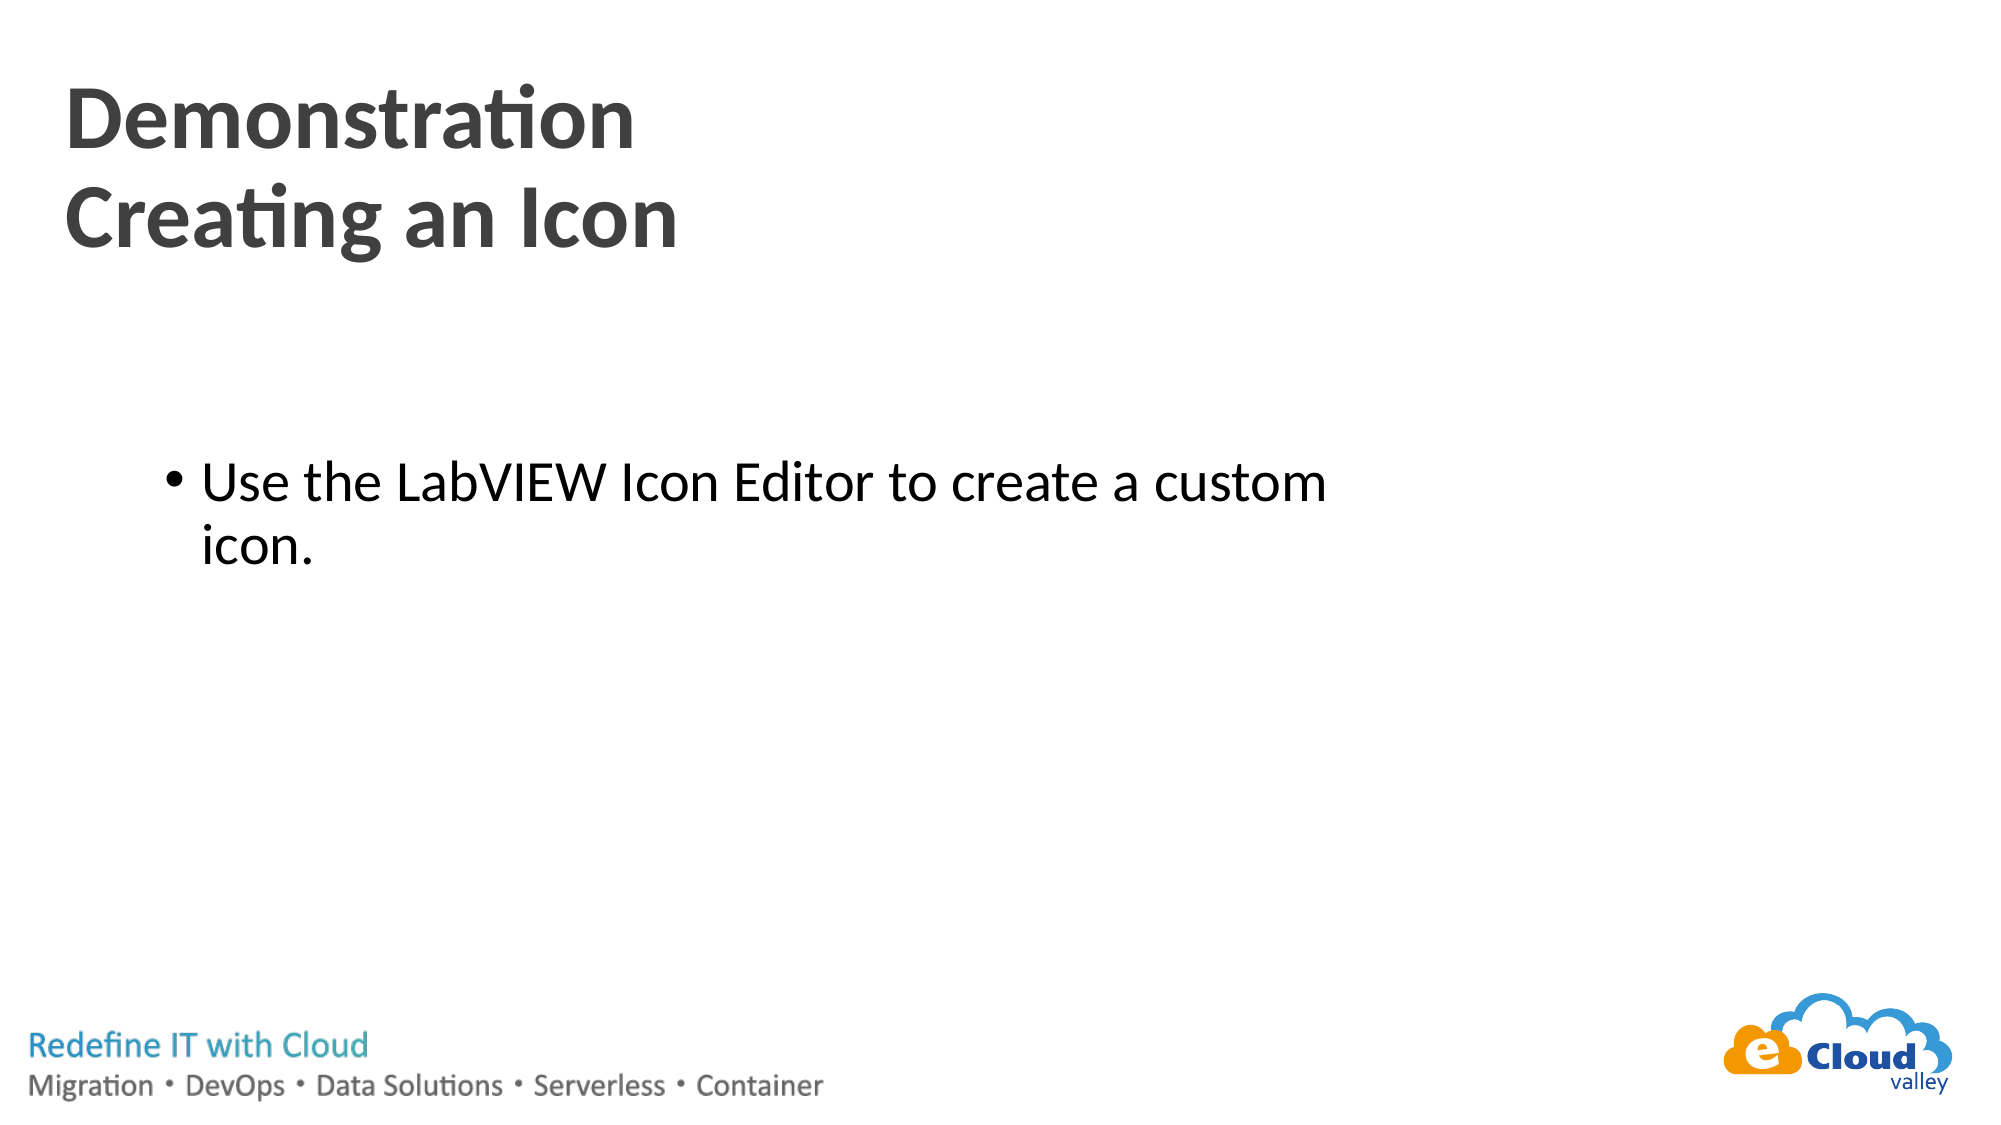

# Demonstration Creating an Icon
Use the LabVIEW Icon Editor to create a custom icon.